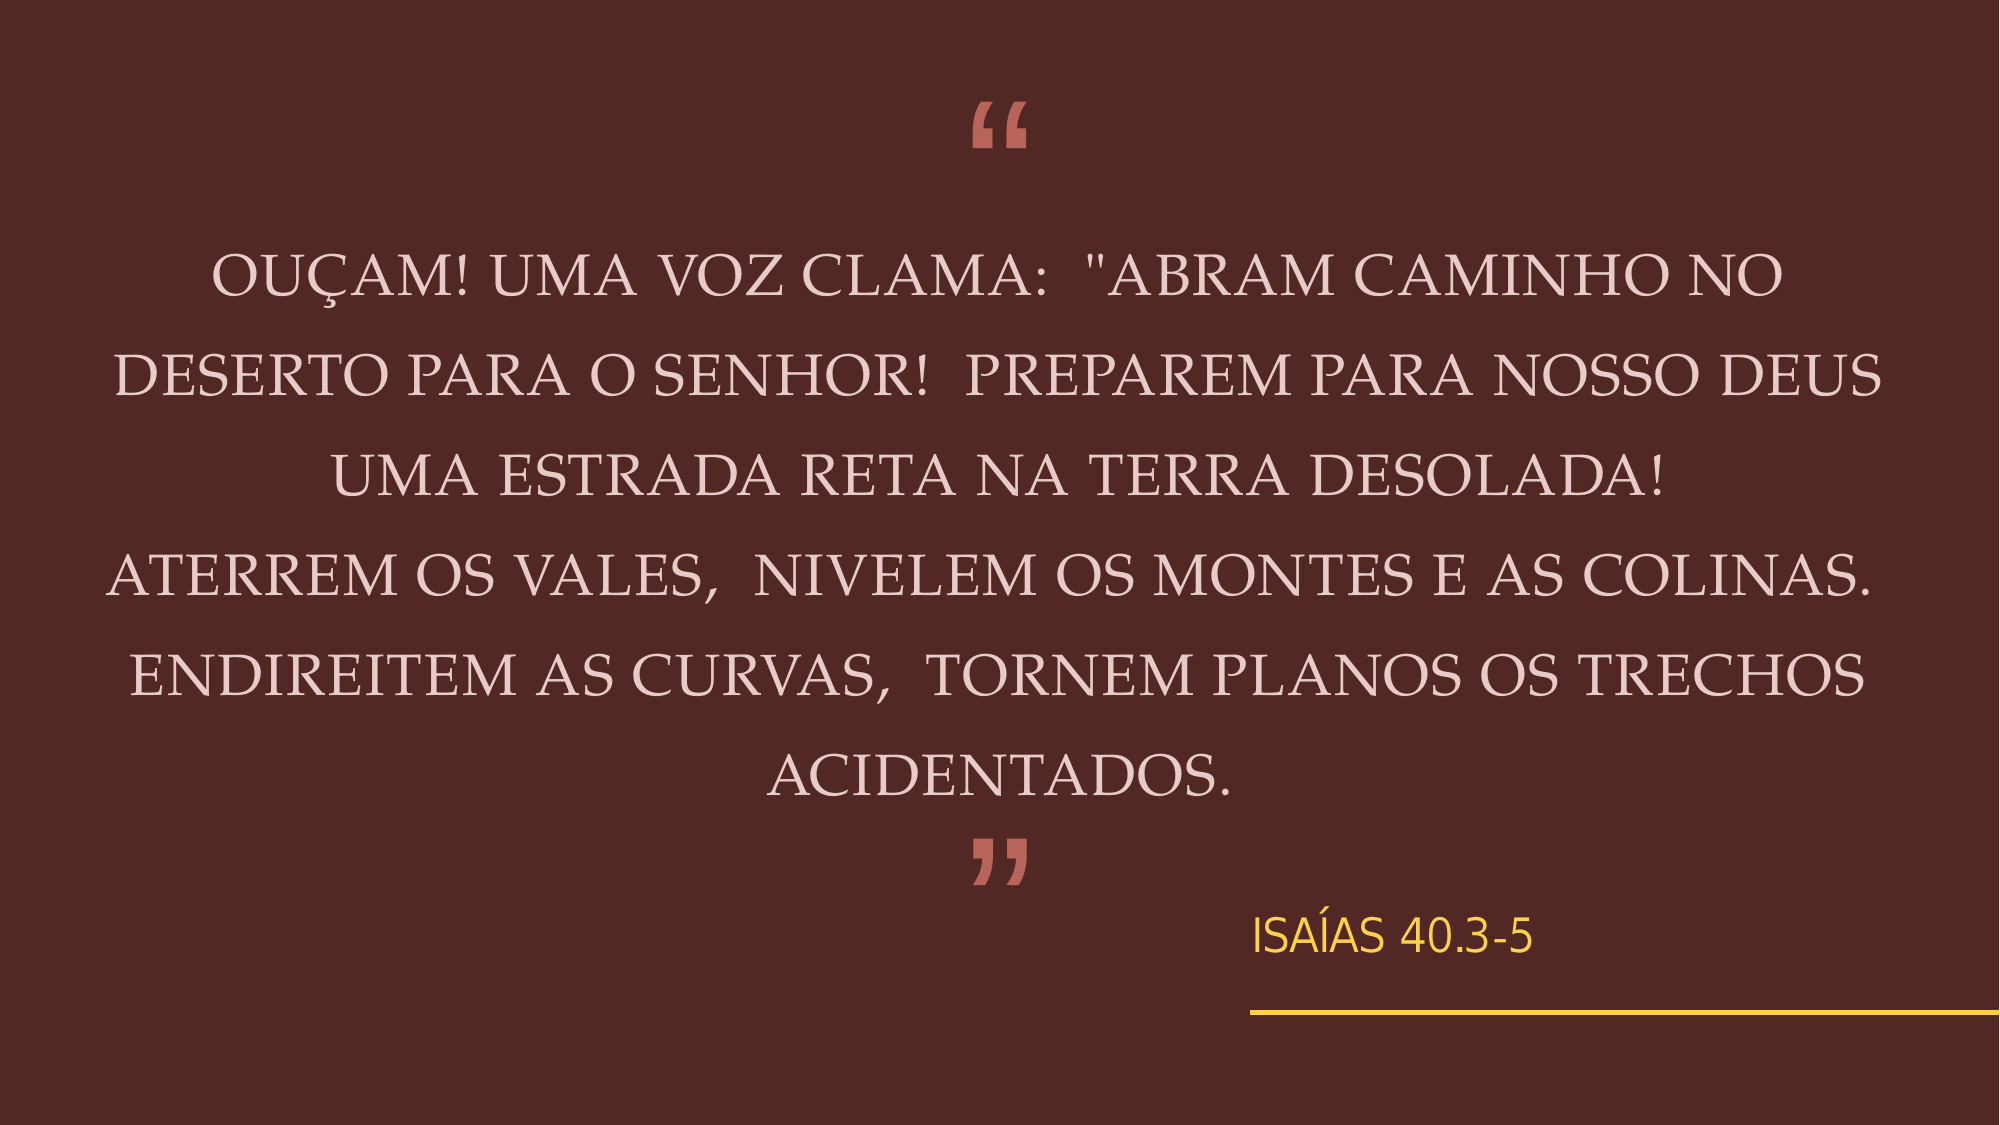

“
# OUÇAM! UMA VOZ CLAMA:  "ABRAM CAMINHO NO DESERTO PARA O SENHOR!  PREPAREM PARA NOSSO DEUS UMA ESTRADA RETA NA TERRA DESOLADA! ATERREM OS VALES,  NIVELEM OS MONTES E AS COLINAS.  ENDIREITEM AS CURVAS,  TORNEM PLANOS OS TRECHOS ACIDENTADOS.
”
Isaías 40.3-5